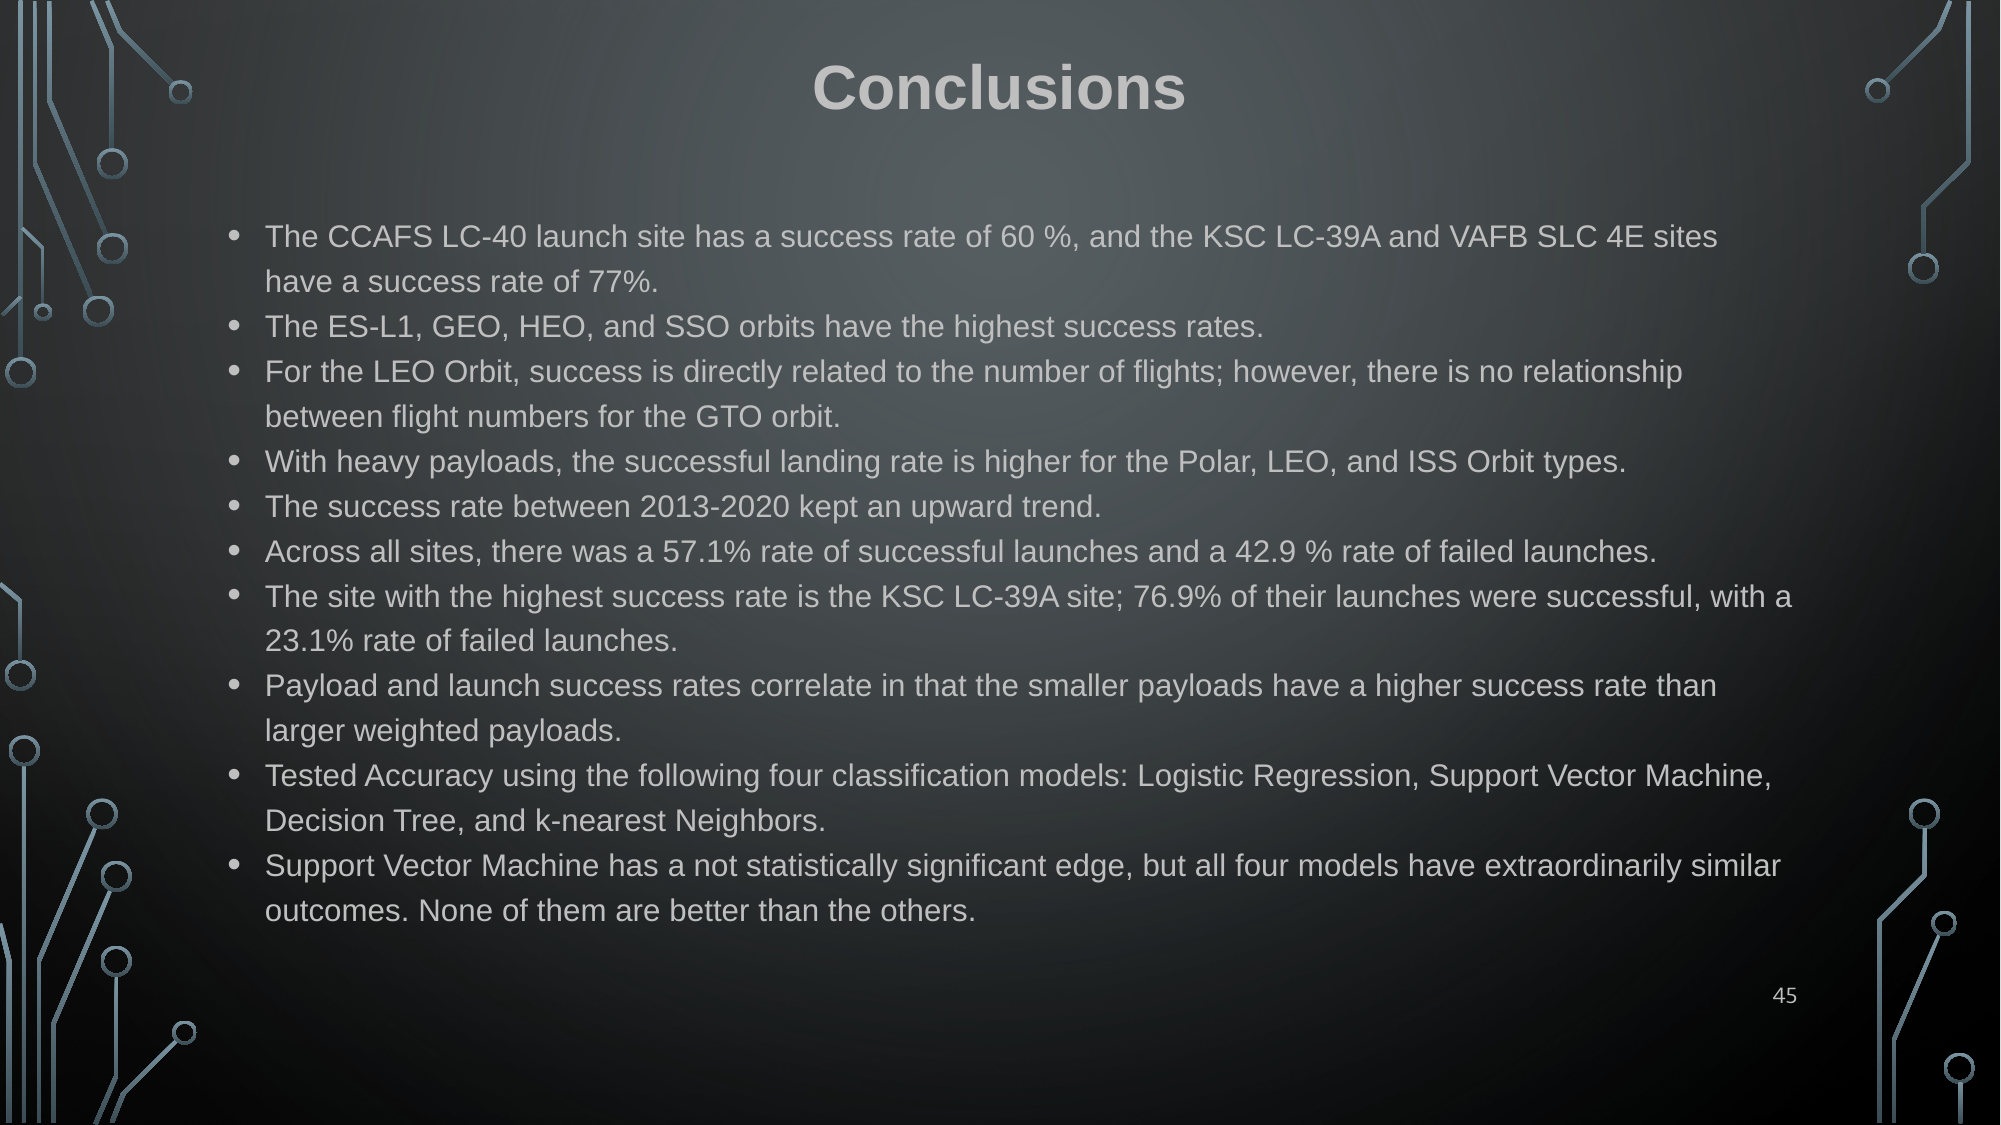

Conclusions
The CCAFS LC-40 launch site has a success rate of 60 %, and the KSC LC-39A and VAFB SLC 4E sites have a success rate of 77%.
The ES-L1, GEO, HEO, and SSO orbits have the highest success rates.
For the LEO Orbit, success is directly related to the number of flights; however, there is no relationship between flight numbers for the GTO orbit.
With heavy payloads, the successful landing rate is higher for the Polar, LEO, and ISS Orbit types.
The success rate between 2013-2020 kept an upward trend.
Across all sites, there was a 57.1% rate of successful launches and a 42.9 % rate of failed launches.
The site with the highest success rate is the KSC LC-39A site; 76.9% of their launches were successful, with a 23.1% rate of failed launches.
Payload and launch success rates correlate in that the smaller payloads have a higher success rate than larger weighted payloads.
Tested Accuracy using the following four classification models: Logistic Regression, Support Vector Machine, Decision Tree, and k-nearest Neighbors.
Support Vector Machine has a not statistically significant edge, but all four models have extraordinarily similar outcomes. None of them are better than the others.
45